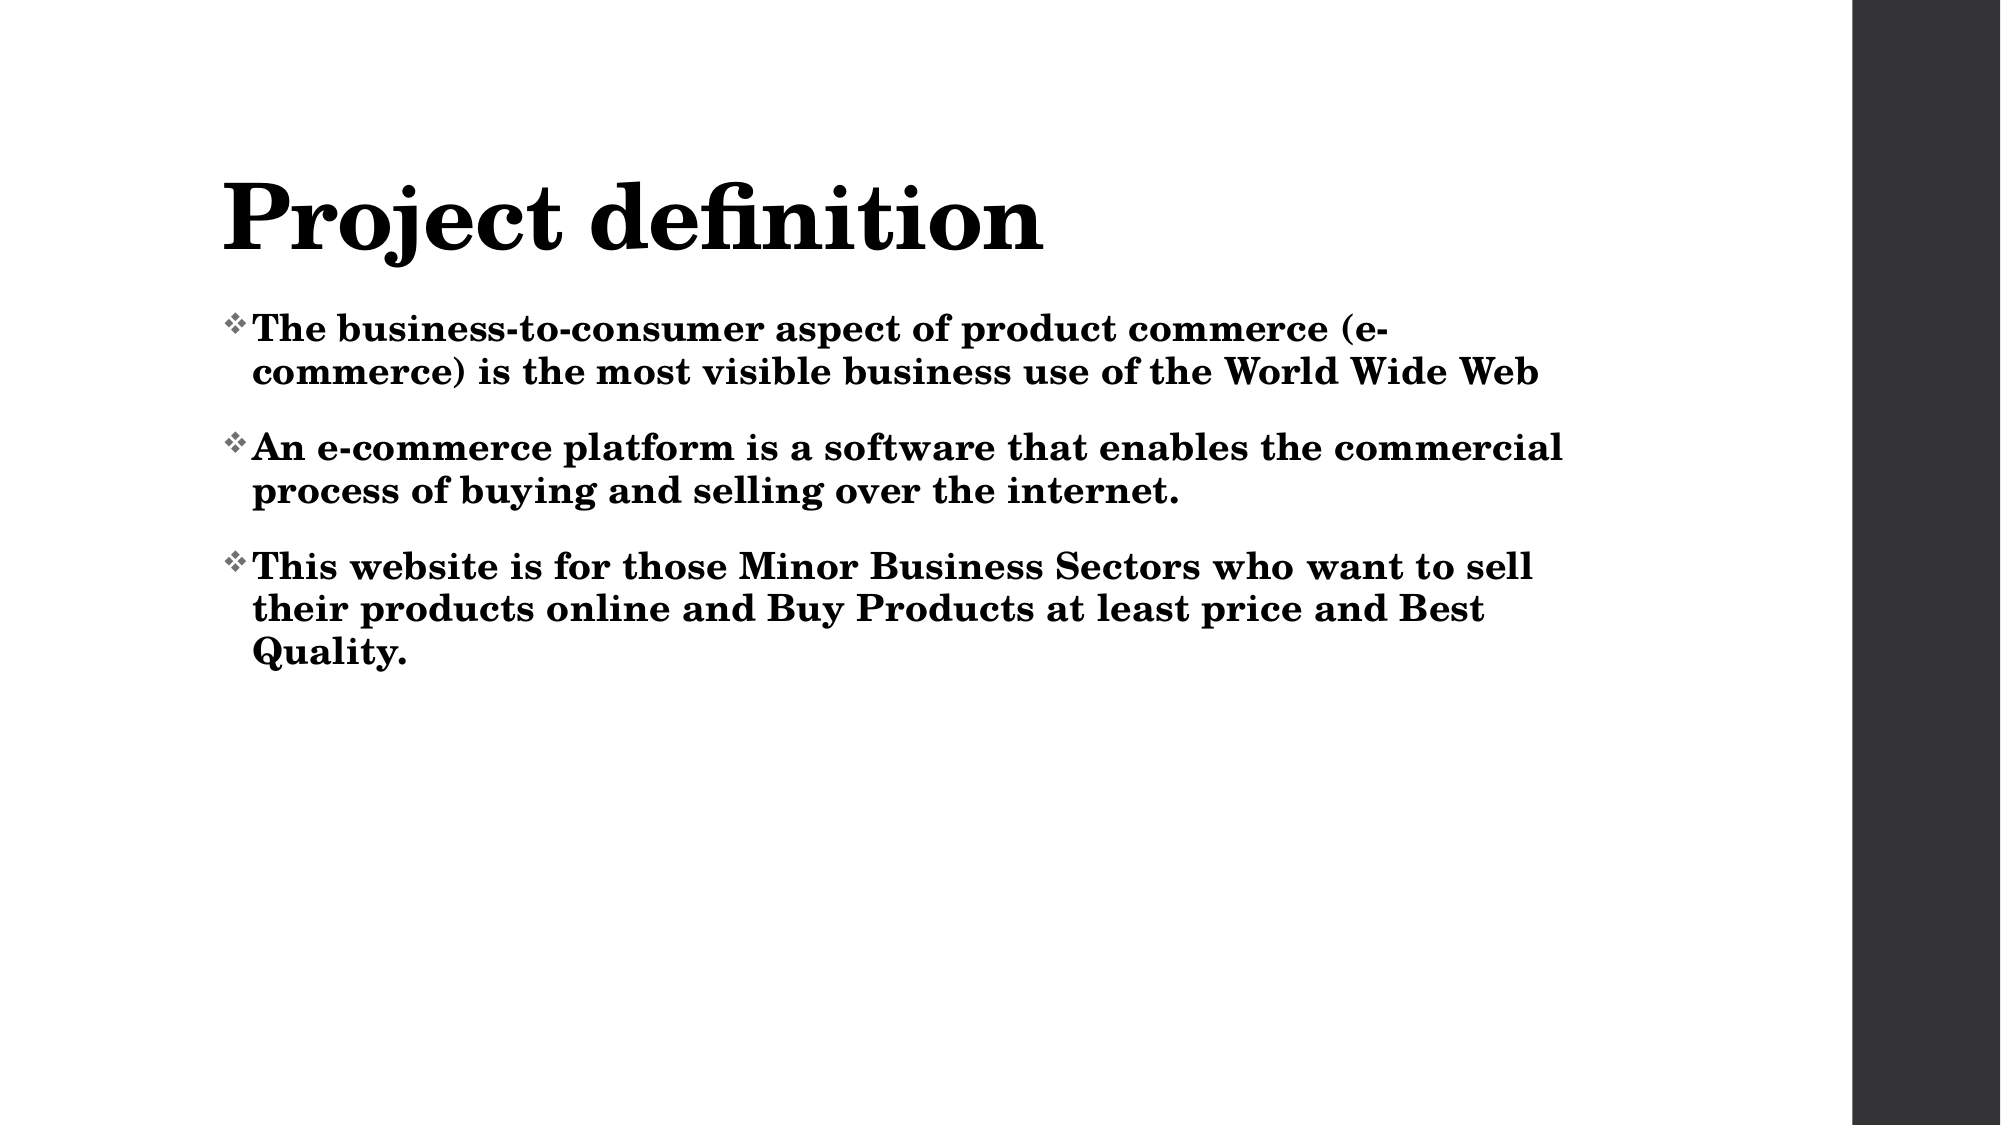

# Project definition
The business-to-consumer aspect of product commerce (e-commerce) is the most visible business use of the World Wide Web
An e-commerce platform is a software that enables the commercial process of buying and selling over the internet.
This website is for those Minor Business Sectors who want to sell their products online and Buy Products at least price and Best Quality.